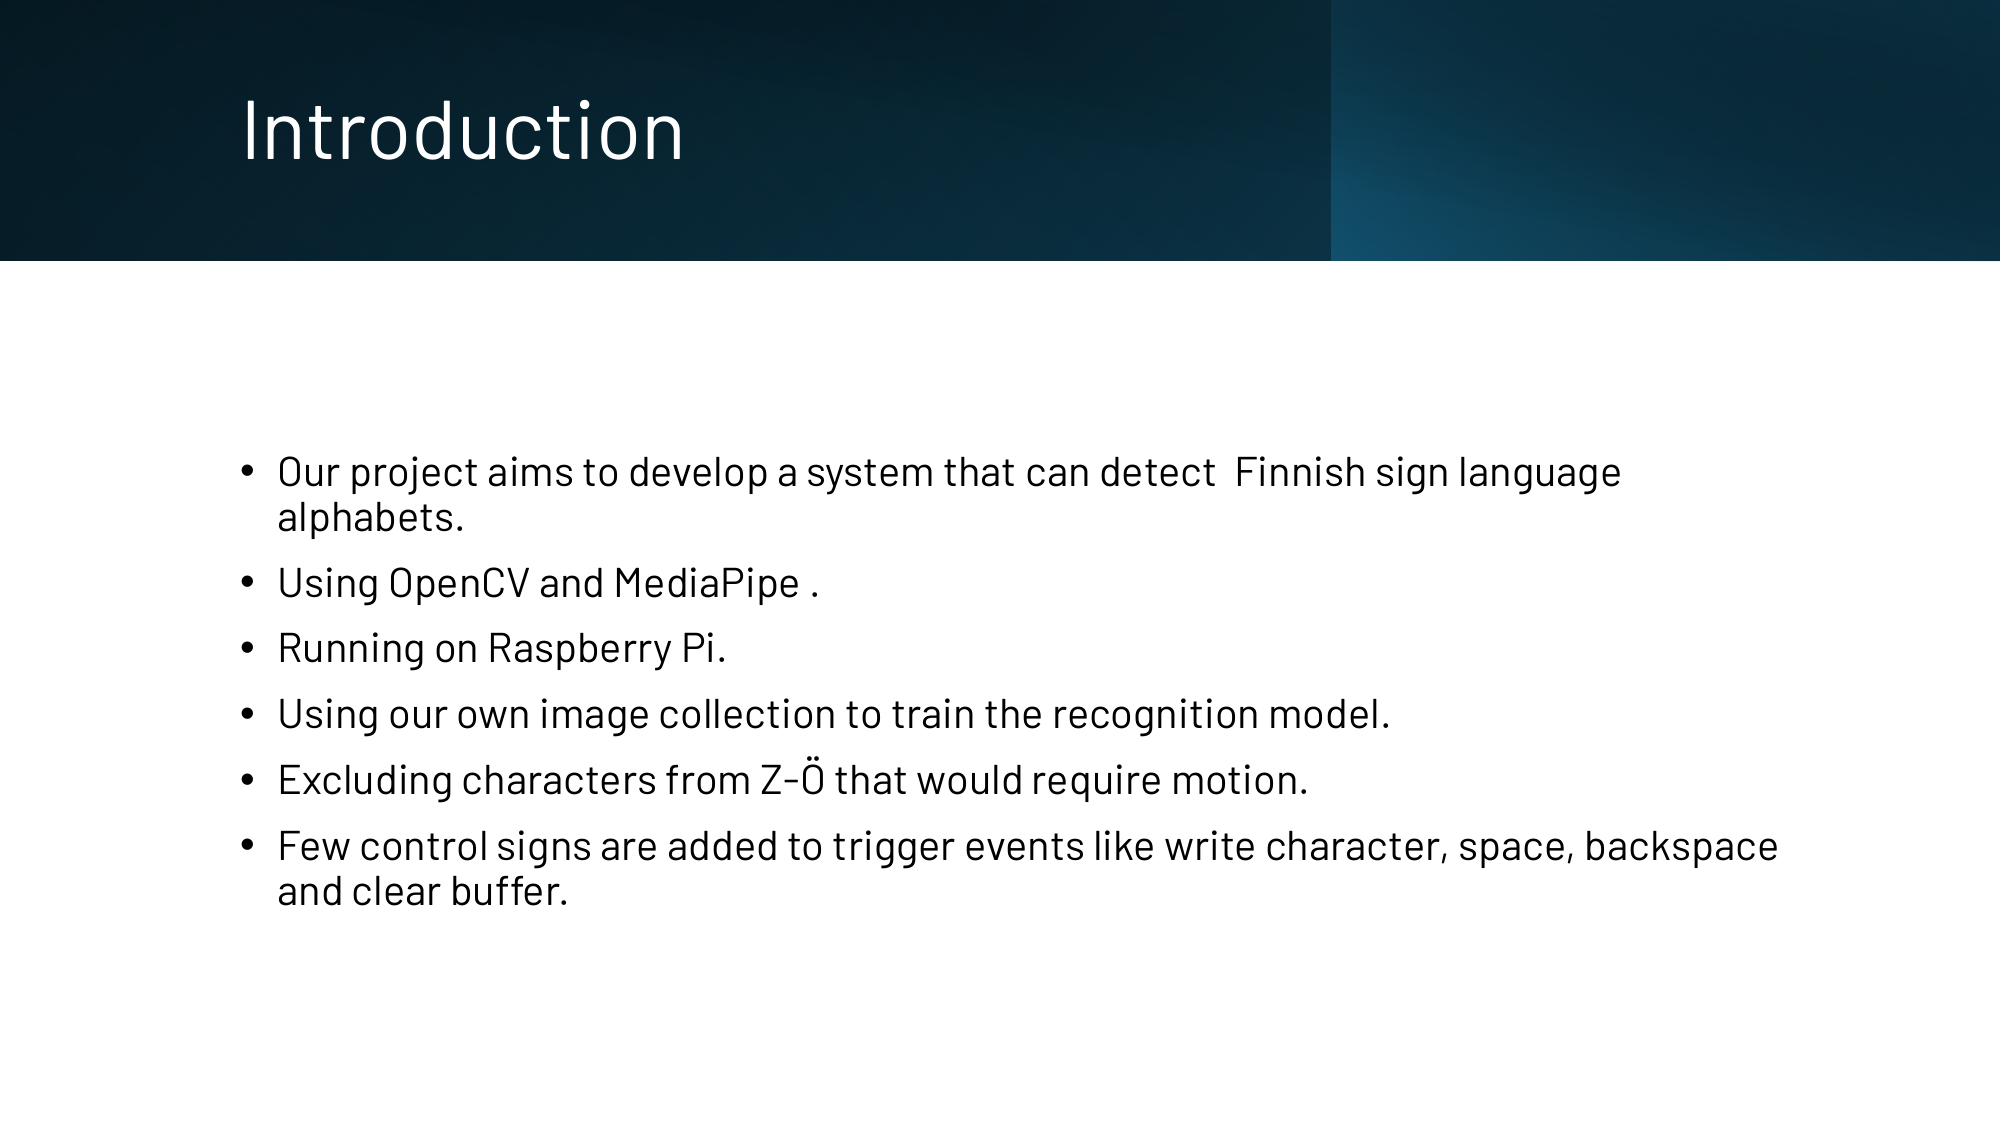

# Introduction
Our project aims to develop a system that can detect  Finnish sign language alphabets.
Using OpenCV and MediaPipe .
Running on Raspberry Pi.
Using our own image collection to train the recognition model.
Excluding characters from Z-Ö that would require motion.
Few control signs are added to trigger events like write character, space, backspace and clear buffer.